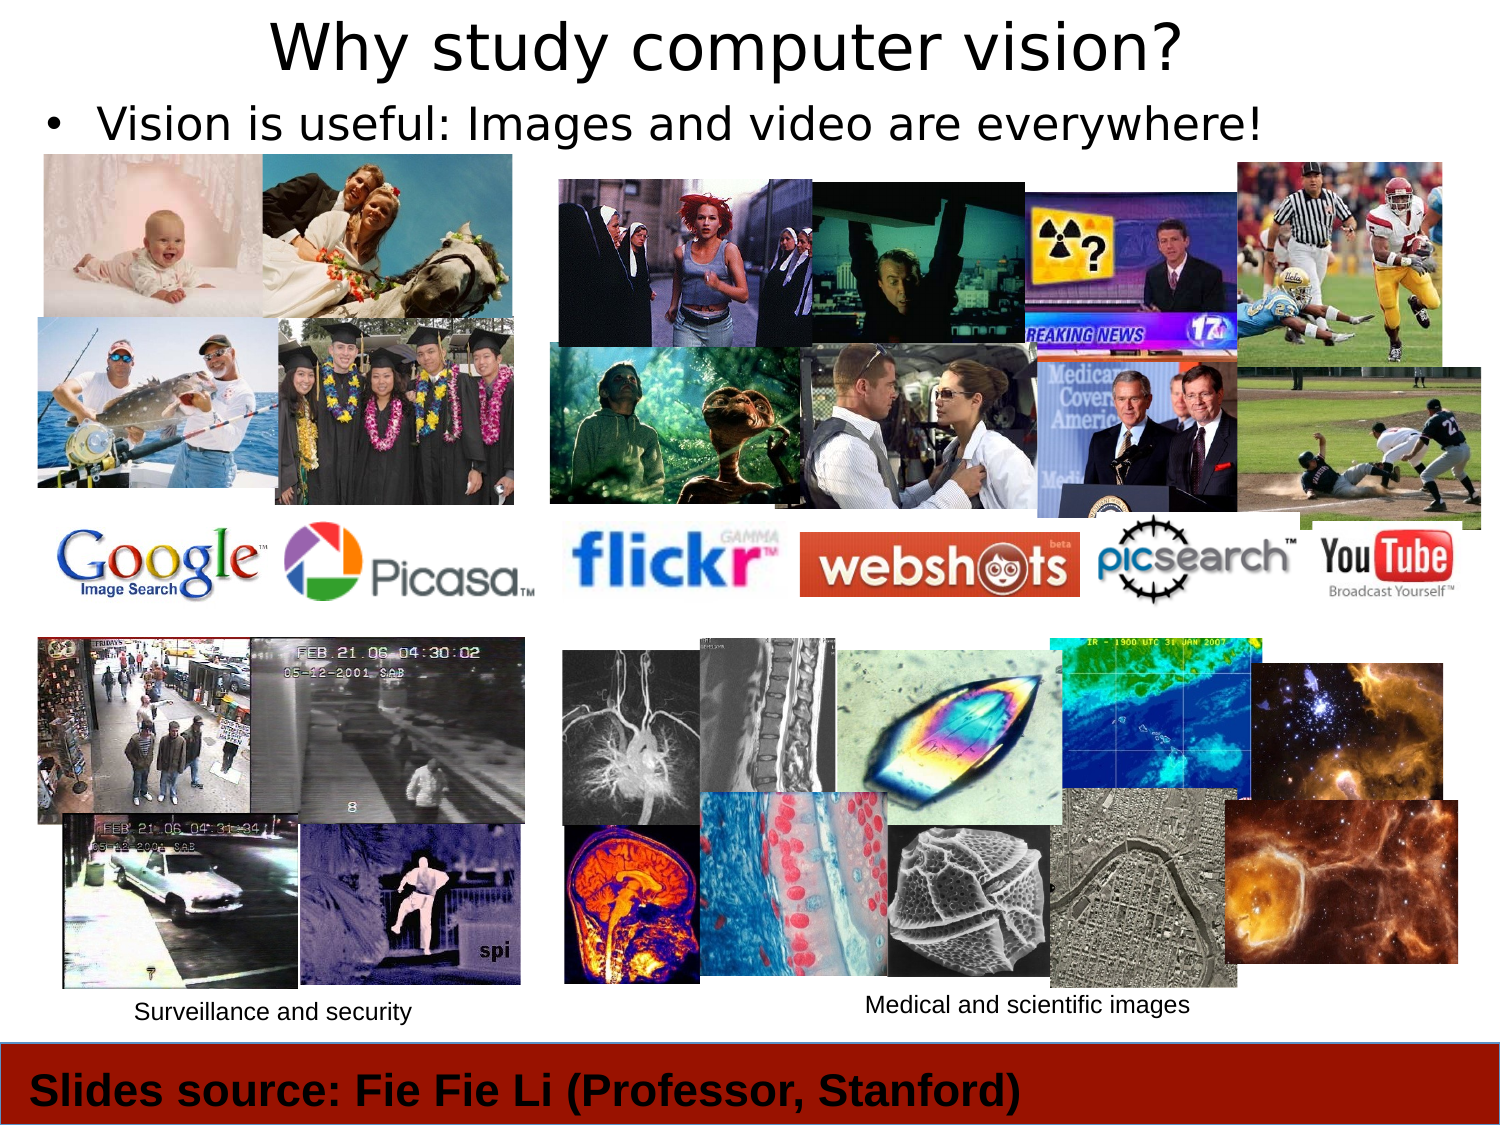

# Why study computer vision?
Vision is useful: Images and video are everywhere!

Medical and scientific images
Surveillance and security
Slides source: Fie Fie Li (Professor, Stanford)